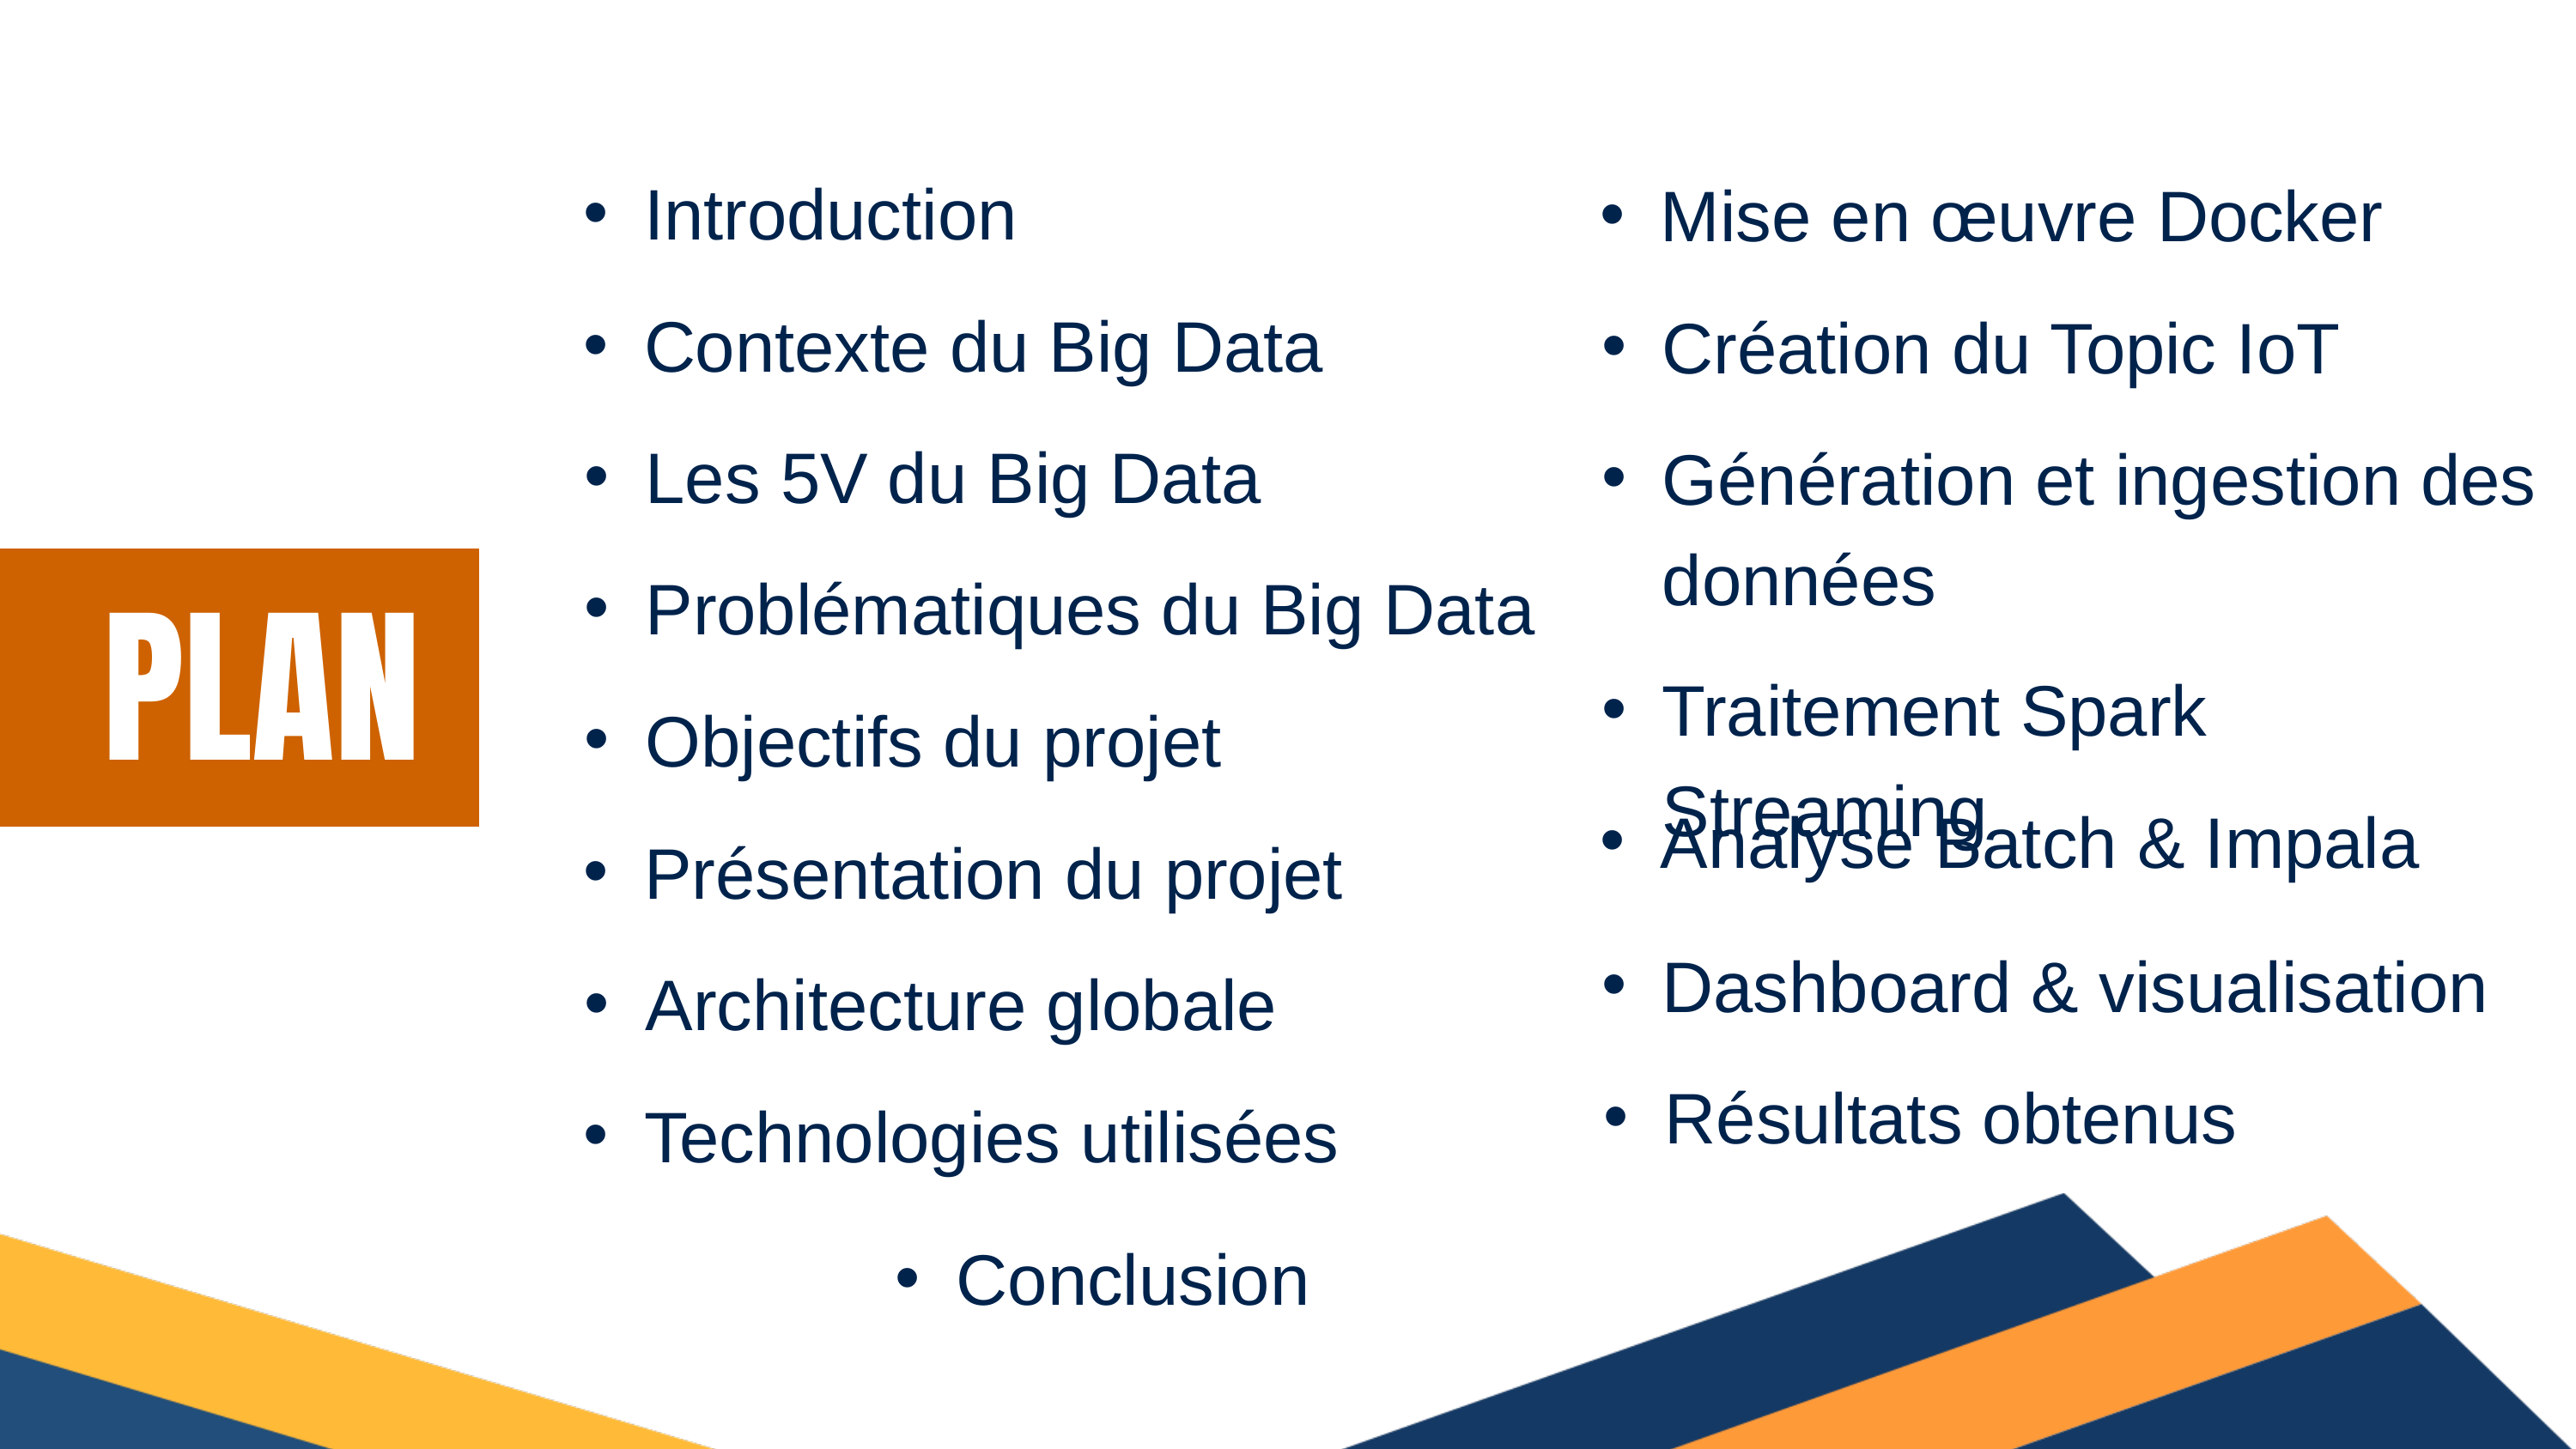

Introduction
Mise en œuvre Docker
Contexte du Big Data
Création du Topic IoT
Les 5V du Big Data
Génération et ingestion des données

Problématiques du Big Data
PLAN
Traitement Spark Streaming
Objectifs du projet
Analyse Batch & Impala
Présentation du projet
Dashboard & visualisation
Architecture globale
Résultats obtenus
Technologies utilisées

Conclusion